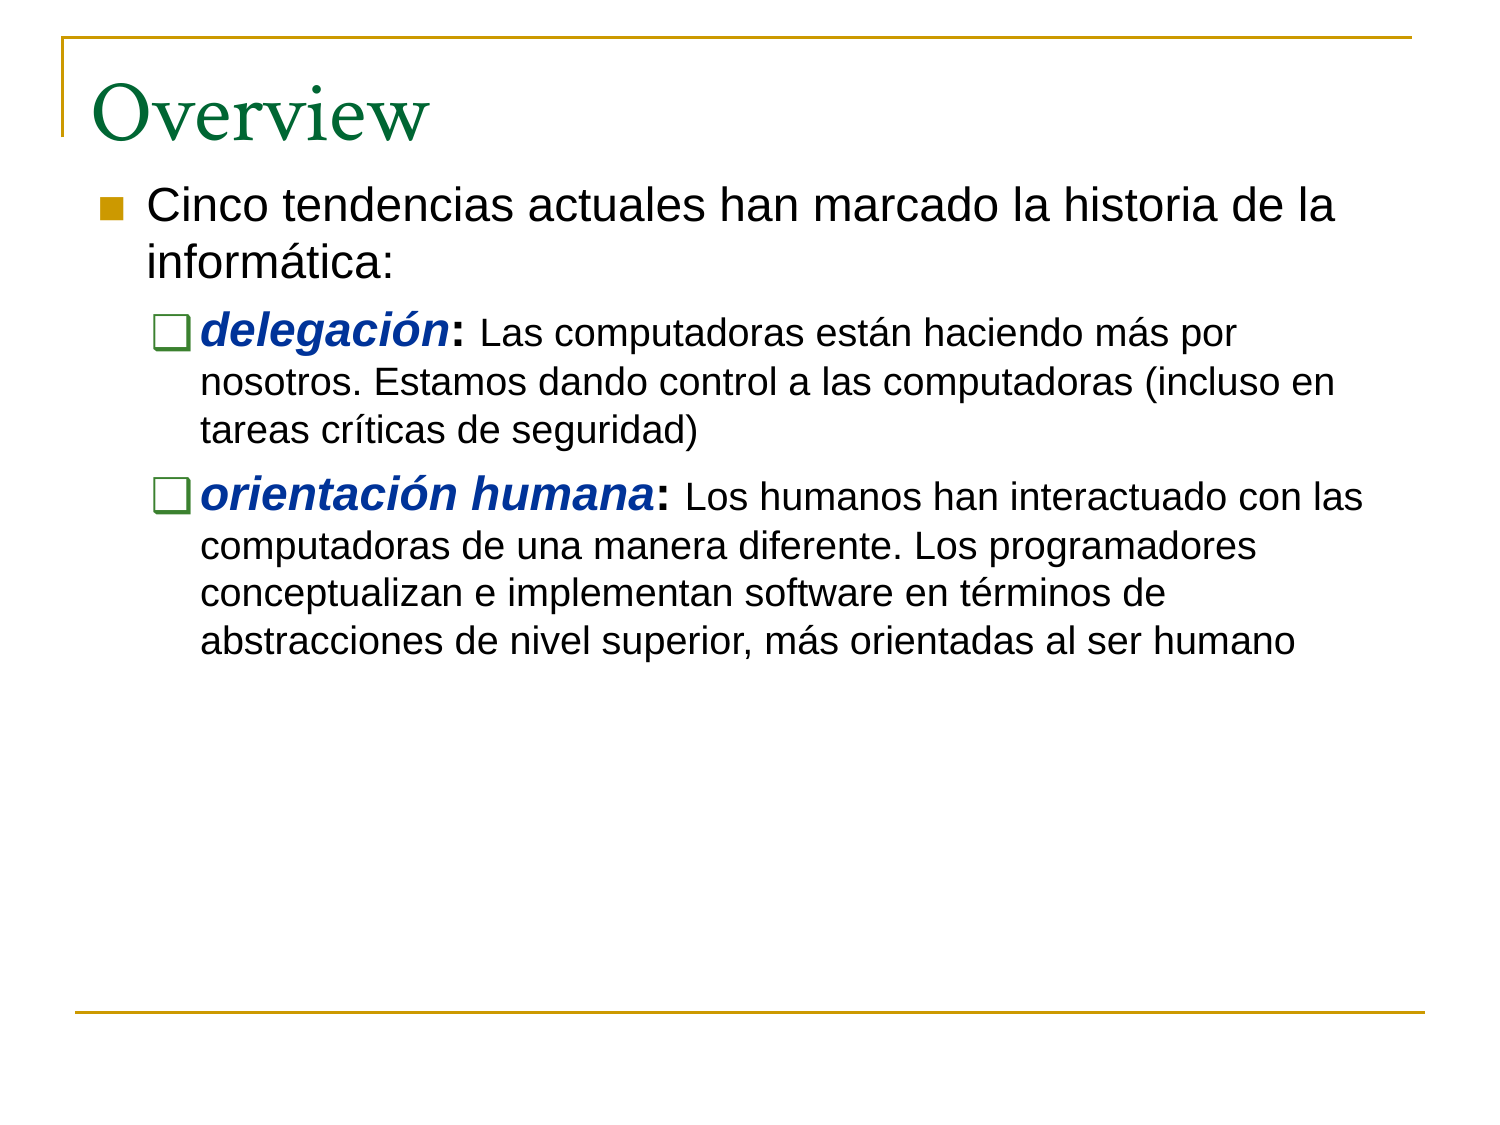

# Overview
Cinco tendencias actuales han marcado la historia de la informática:
delegación: Las computadoras están haciendo más por nosotros. Estamos dando control a las computadoras (incluso en tareas críticas de seguridad)
orientación humana: Los humanos han interactuado con las computadoras de una manera diferente. Los programadores conceptualizan e implementan software en términos de abstracciones de nivel superior, más orientadas al ser humano